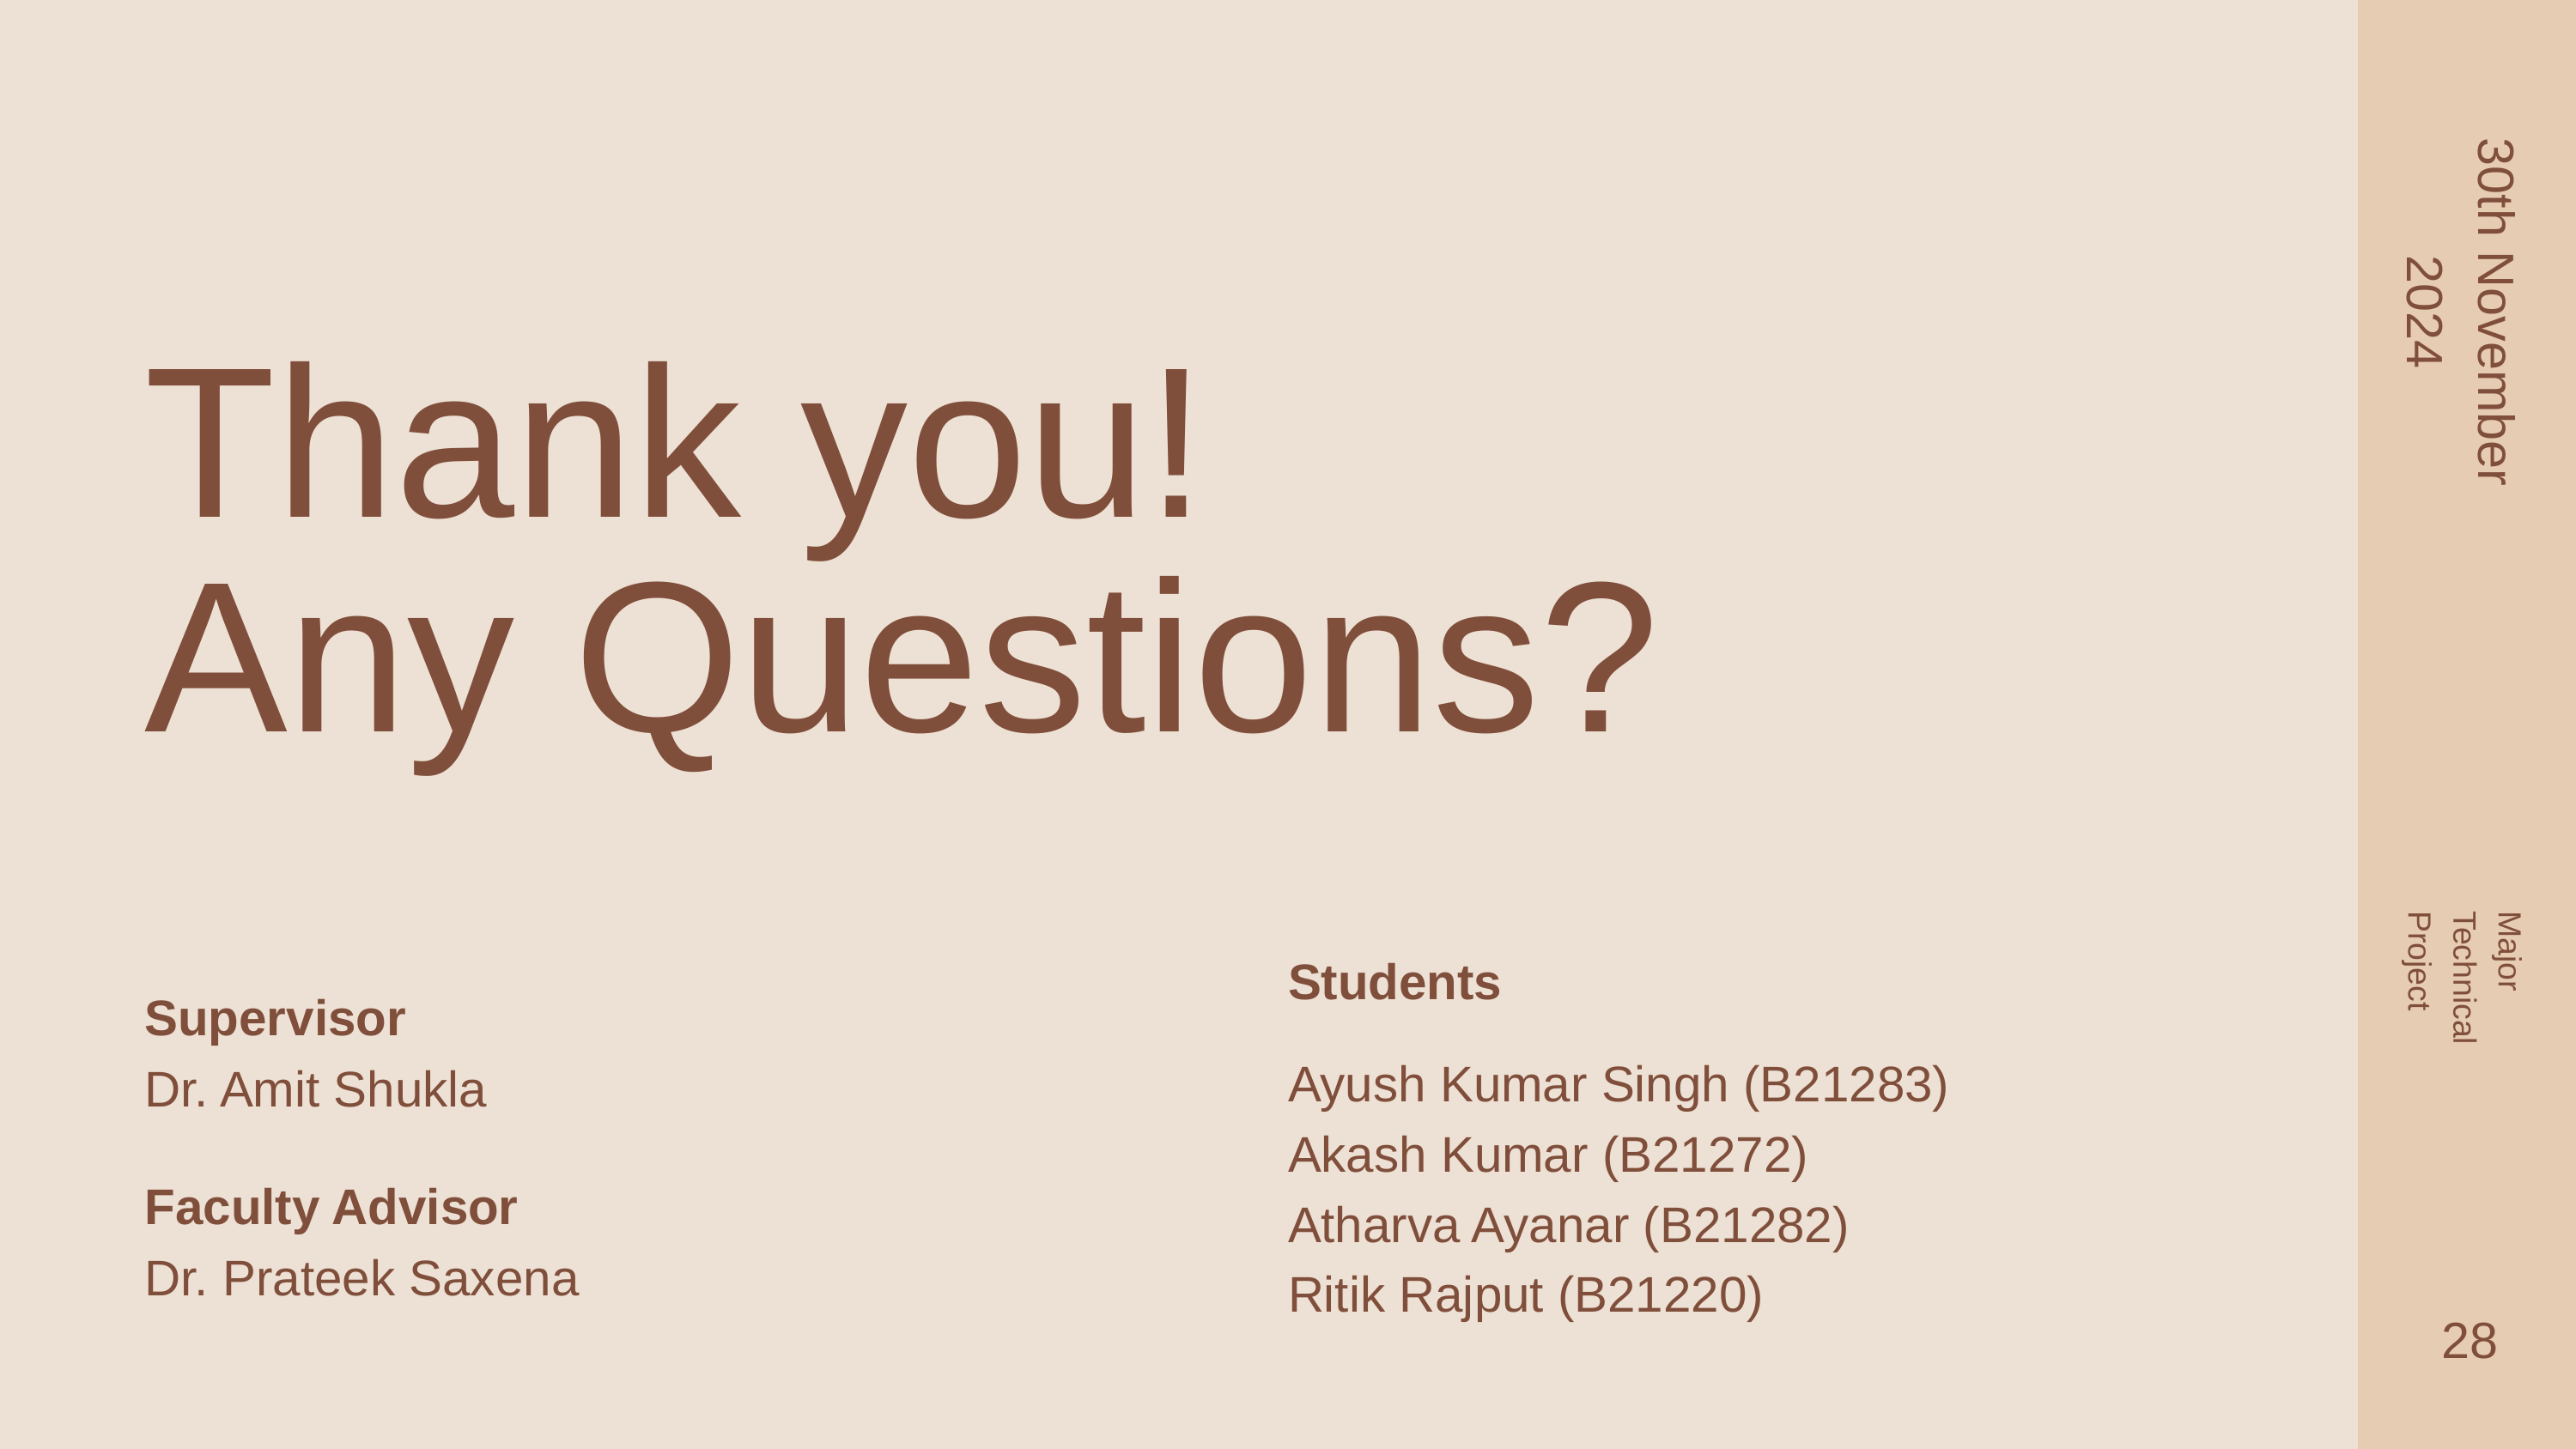

30th November
2024
Thank you!
Any Questions?
Students
Supervisor
Major
Technical
Project
Ayush Kumar Singh (B21283)
Akash Kumar (B21272)
Atharva Ayanar (B21282)
Ritik Rajput (B21220)
Dr. Amit Shukla
Faculty Advisor
Dr. Prateek Saxena
28